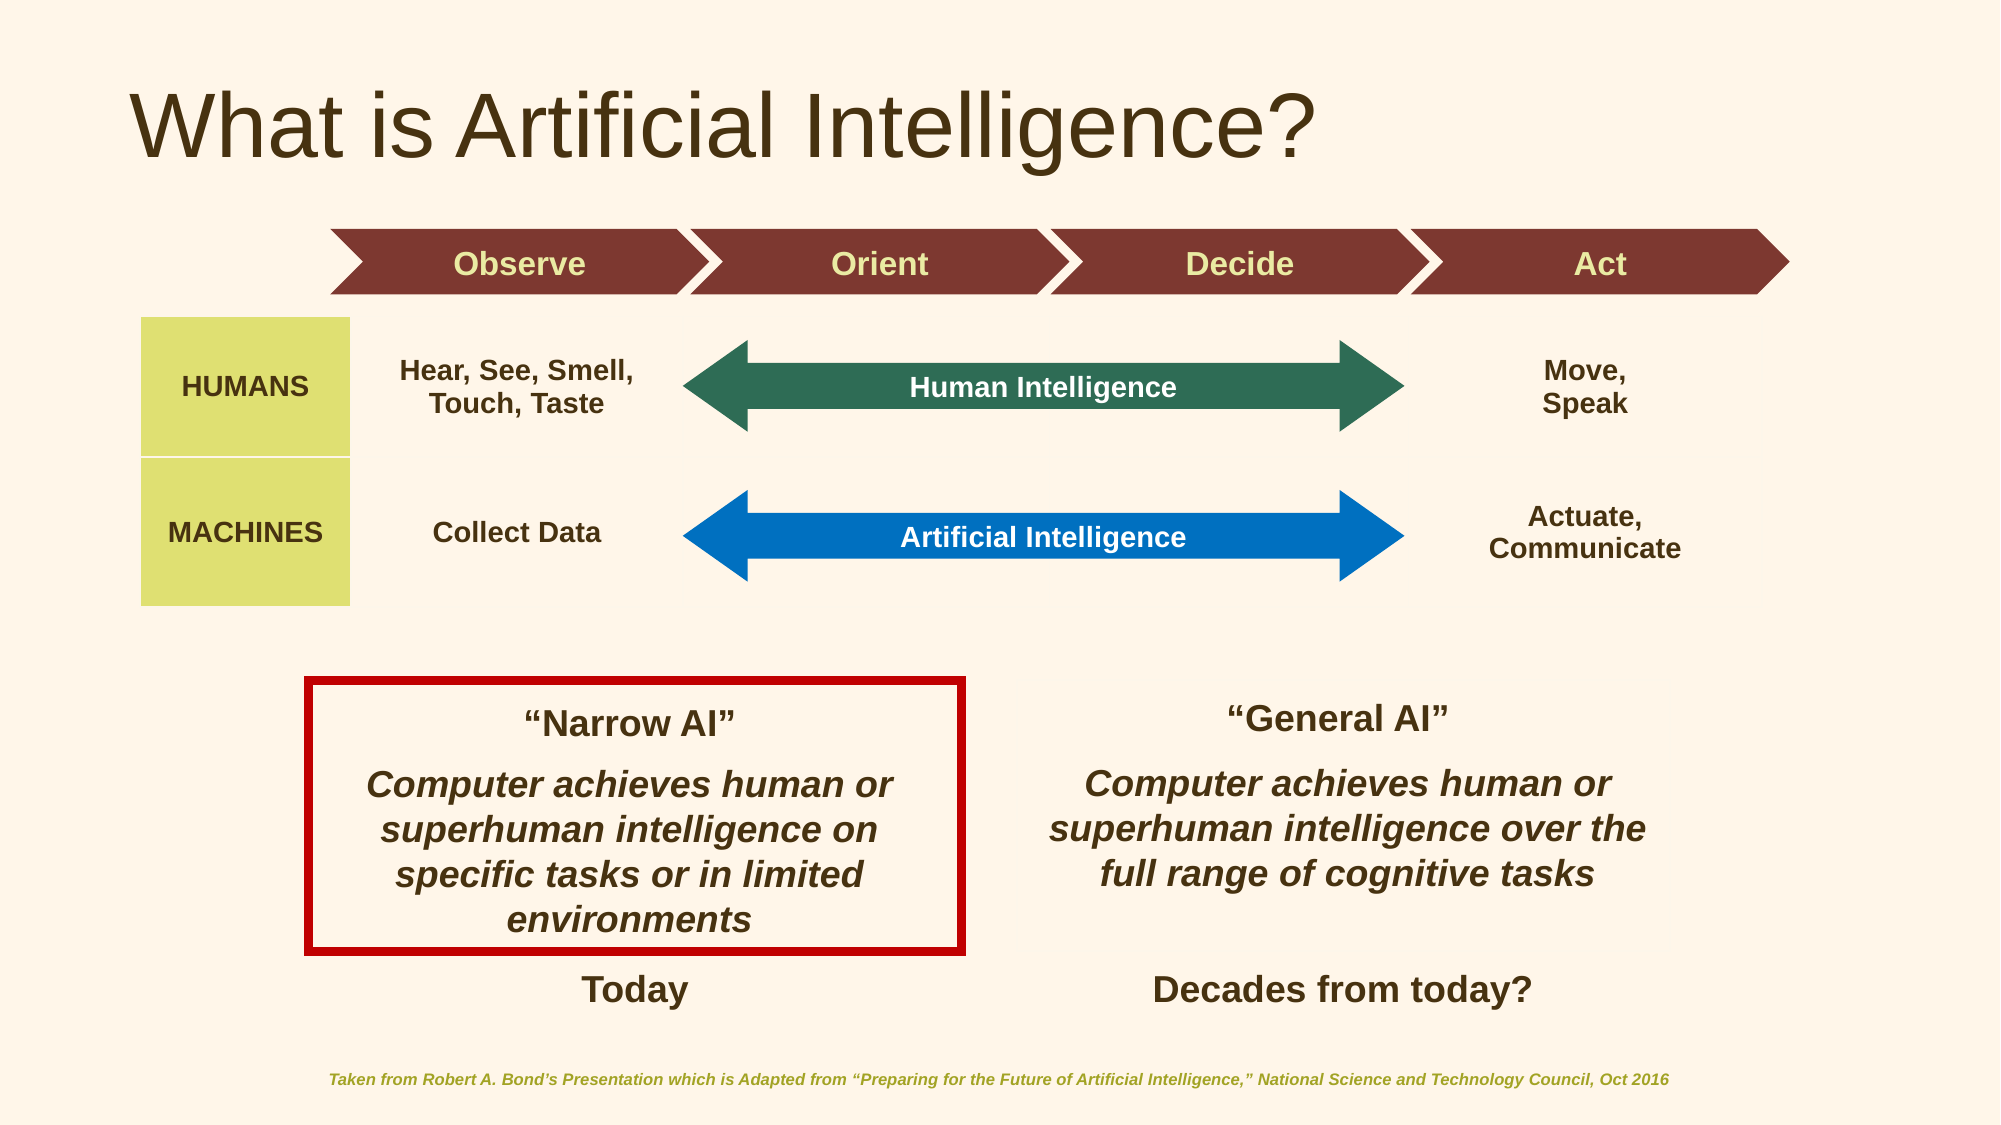

# What is Artificial Intelligence?
Observe
Orient
Decide
Act
| HUMANS | Hear, See, Smell, Touch, Taste |  |  | Move, Speak |
| --- | --- | --- | --- | --- |
| MACHINES | Collect Data |  |  | Actuate, Communicate |
Human Intelligence
Artificial Intelligence

“Narrow AI”
Computer achieves human or superhuman intelligence on specific tasks or in limited environments
Today

“General AI”
Computer achieves human or superhuman intelligence over the full range of cognitive tasks
Decades from today?
Taken from Robert A. Bond’s Presentation which is Adapted from “Preparing for the Future of Artificial Intelligence,” National Science and Technology Council, Oct 2016